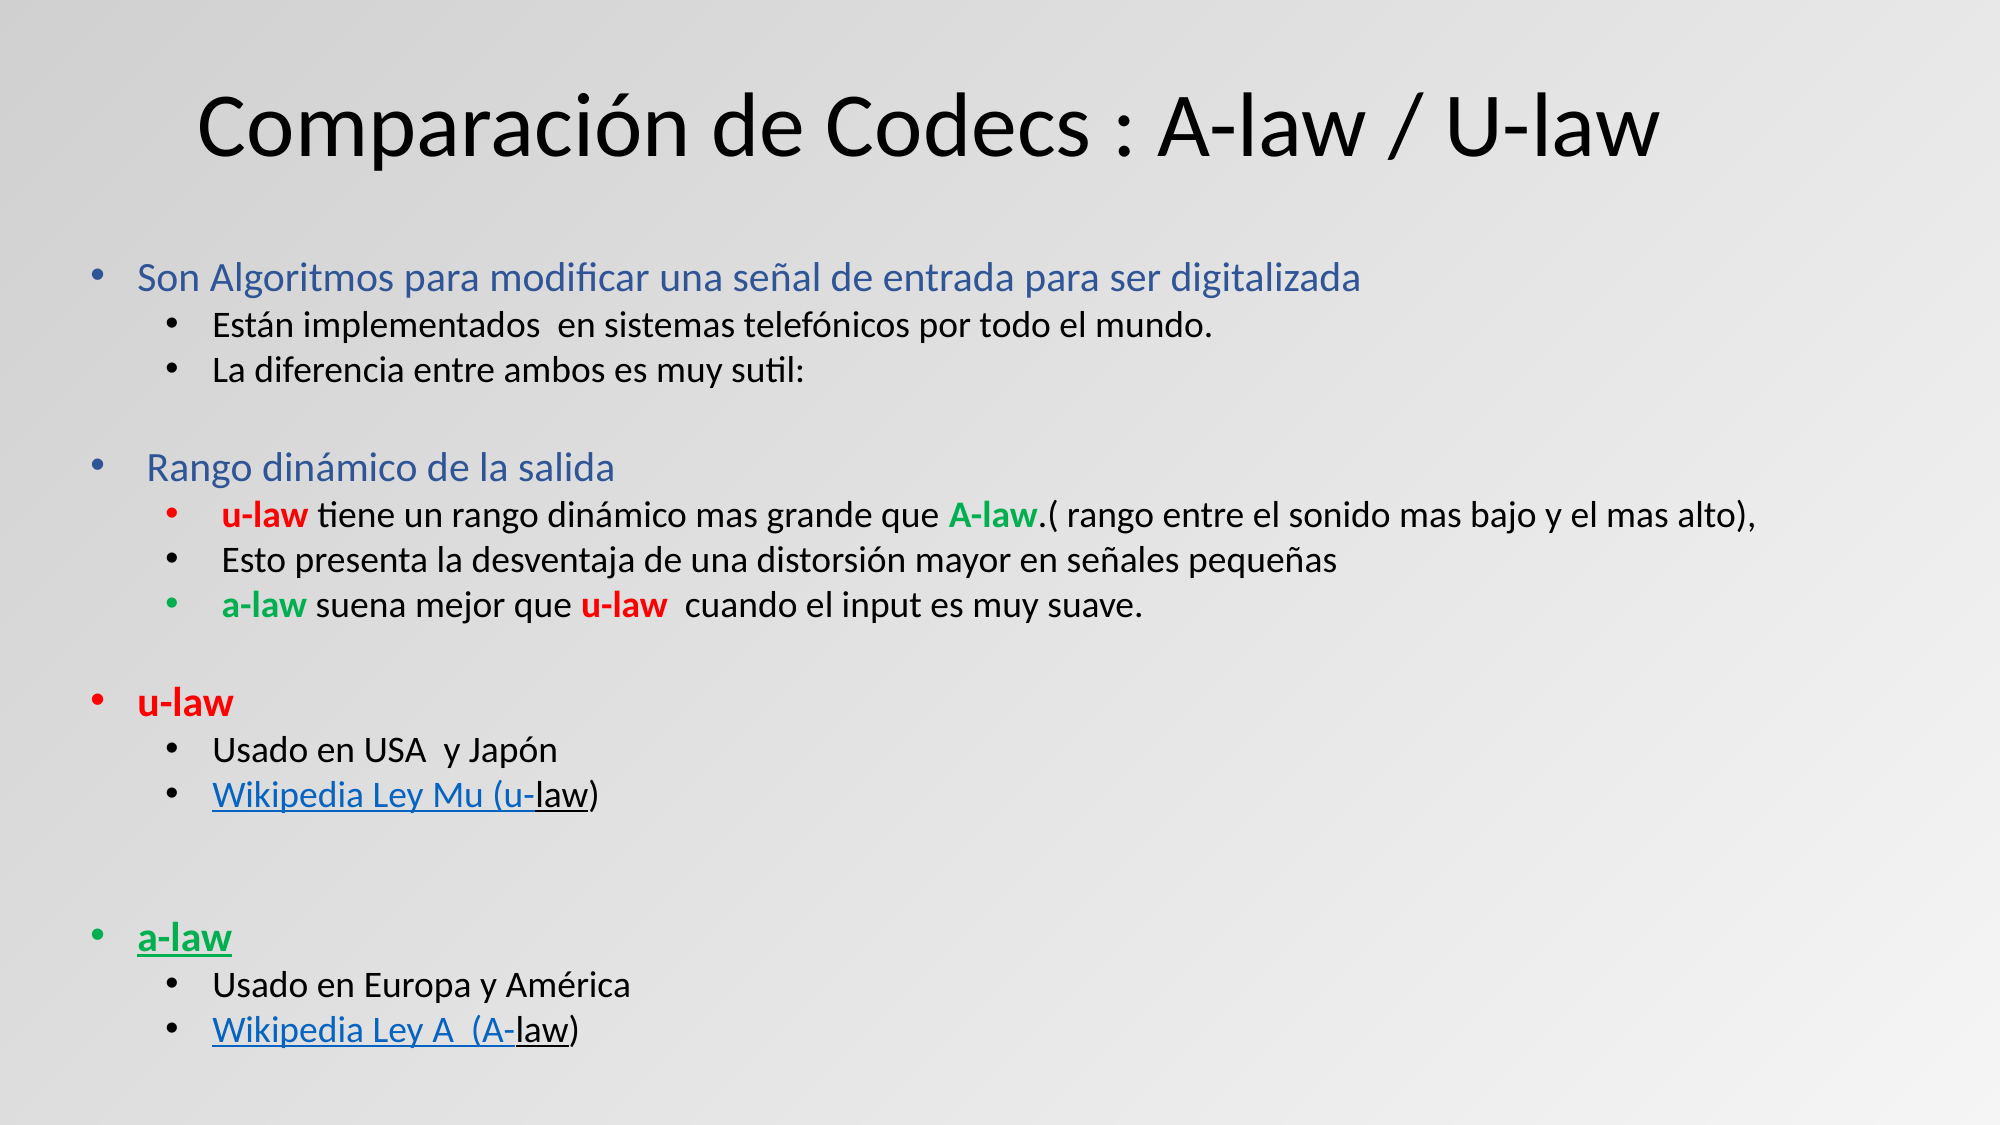

# Comparación de Codecs : A-law / U-law
Son Algoritmos para modificar una señal de entrada para ser digitalizada
Están implementados  en sistemas telefónicos por todo el mundo.
La diferencia entre ambos es muy sutil:

Rango dinámico de la salida
u-law tiene un rango dinámico mas grande que A-law.( rango entre el sonido mas bajo y el mas alto),
Esto presenta la desventaja de una distorsión mayor en señales pequeñas
a-law suena mejor que u-law  cuando el input es muy suave.

u-law
Usado en USA  y Japón
Wikipedia Ley Mu (u-law)

a-law
Usado en Europa y América
Wikipedia Ley A  (A-law)